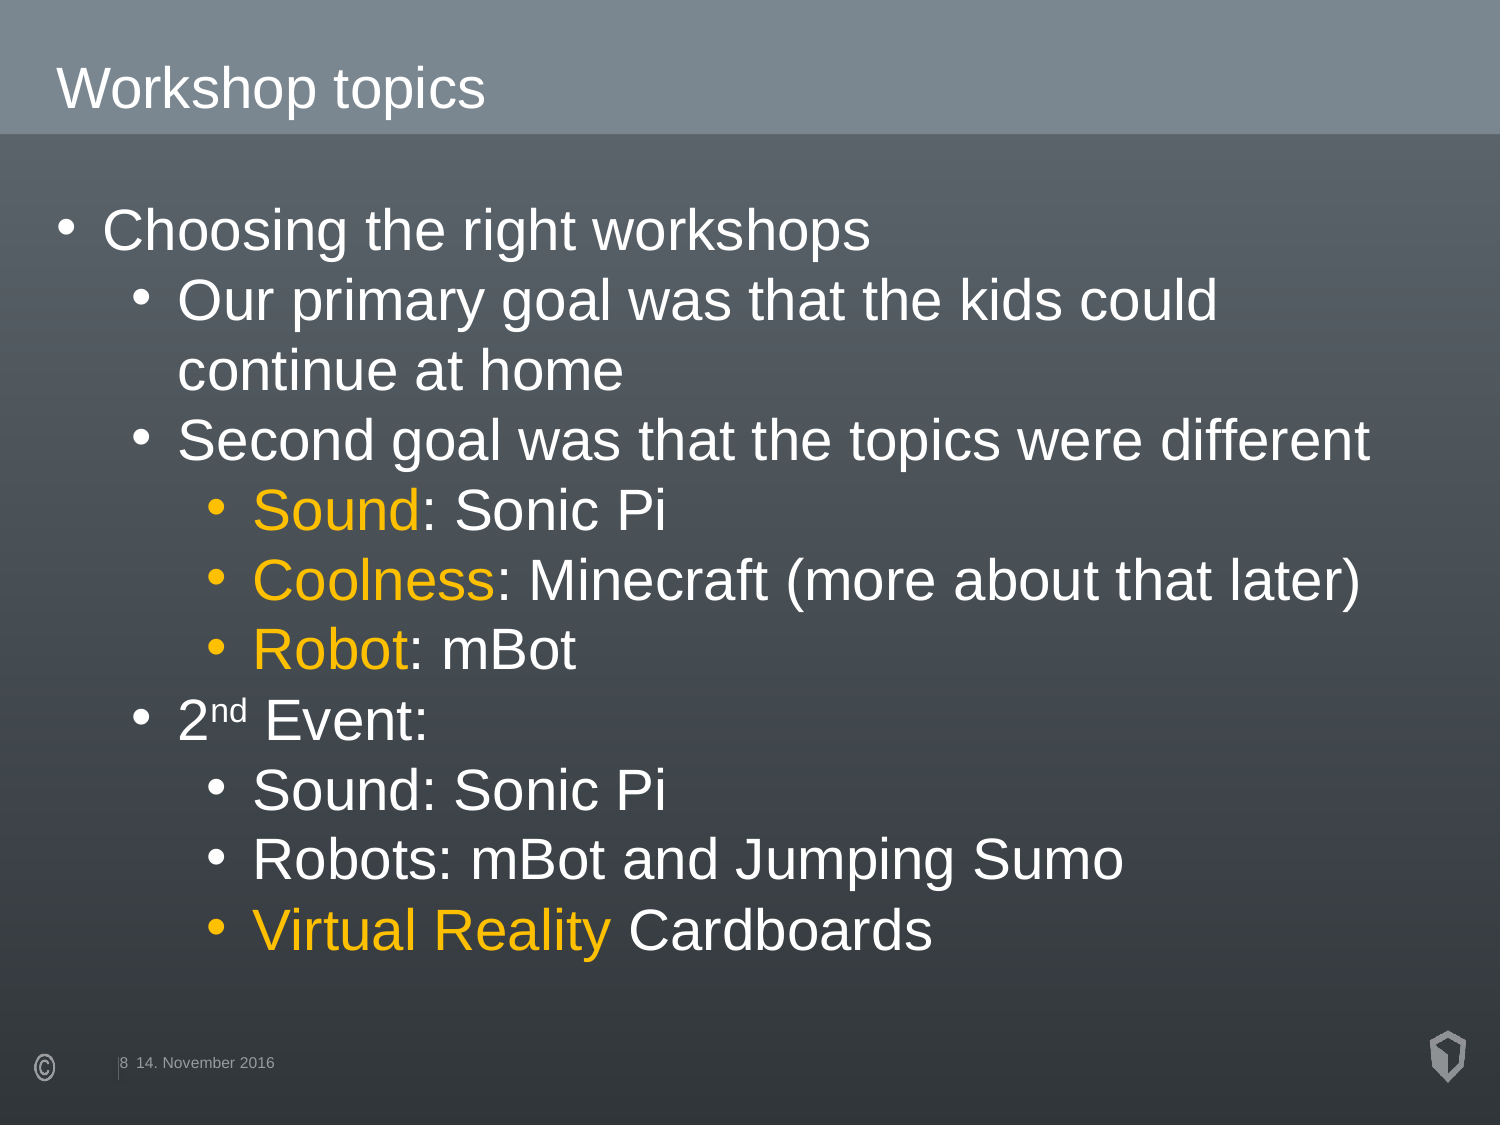

Workshop topics
Choosing the right workshops
Our primary goal was that the kids could continue at home
Second goal was that the topics were different
Sound: Sonic Pi
Coolness: Minecraft (more about that later)
Robot: mBot
2nd Event:
Sound: Sonic Pi
Robots: mBot and Jumping Sumo
Virtual Reality Cardboards